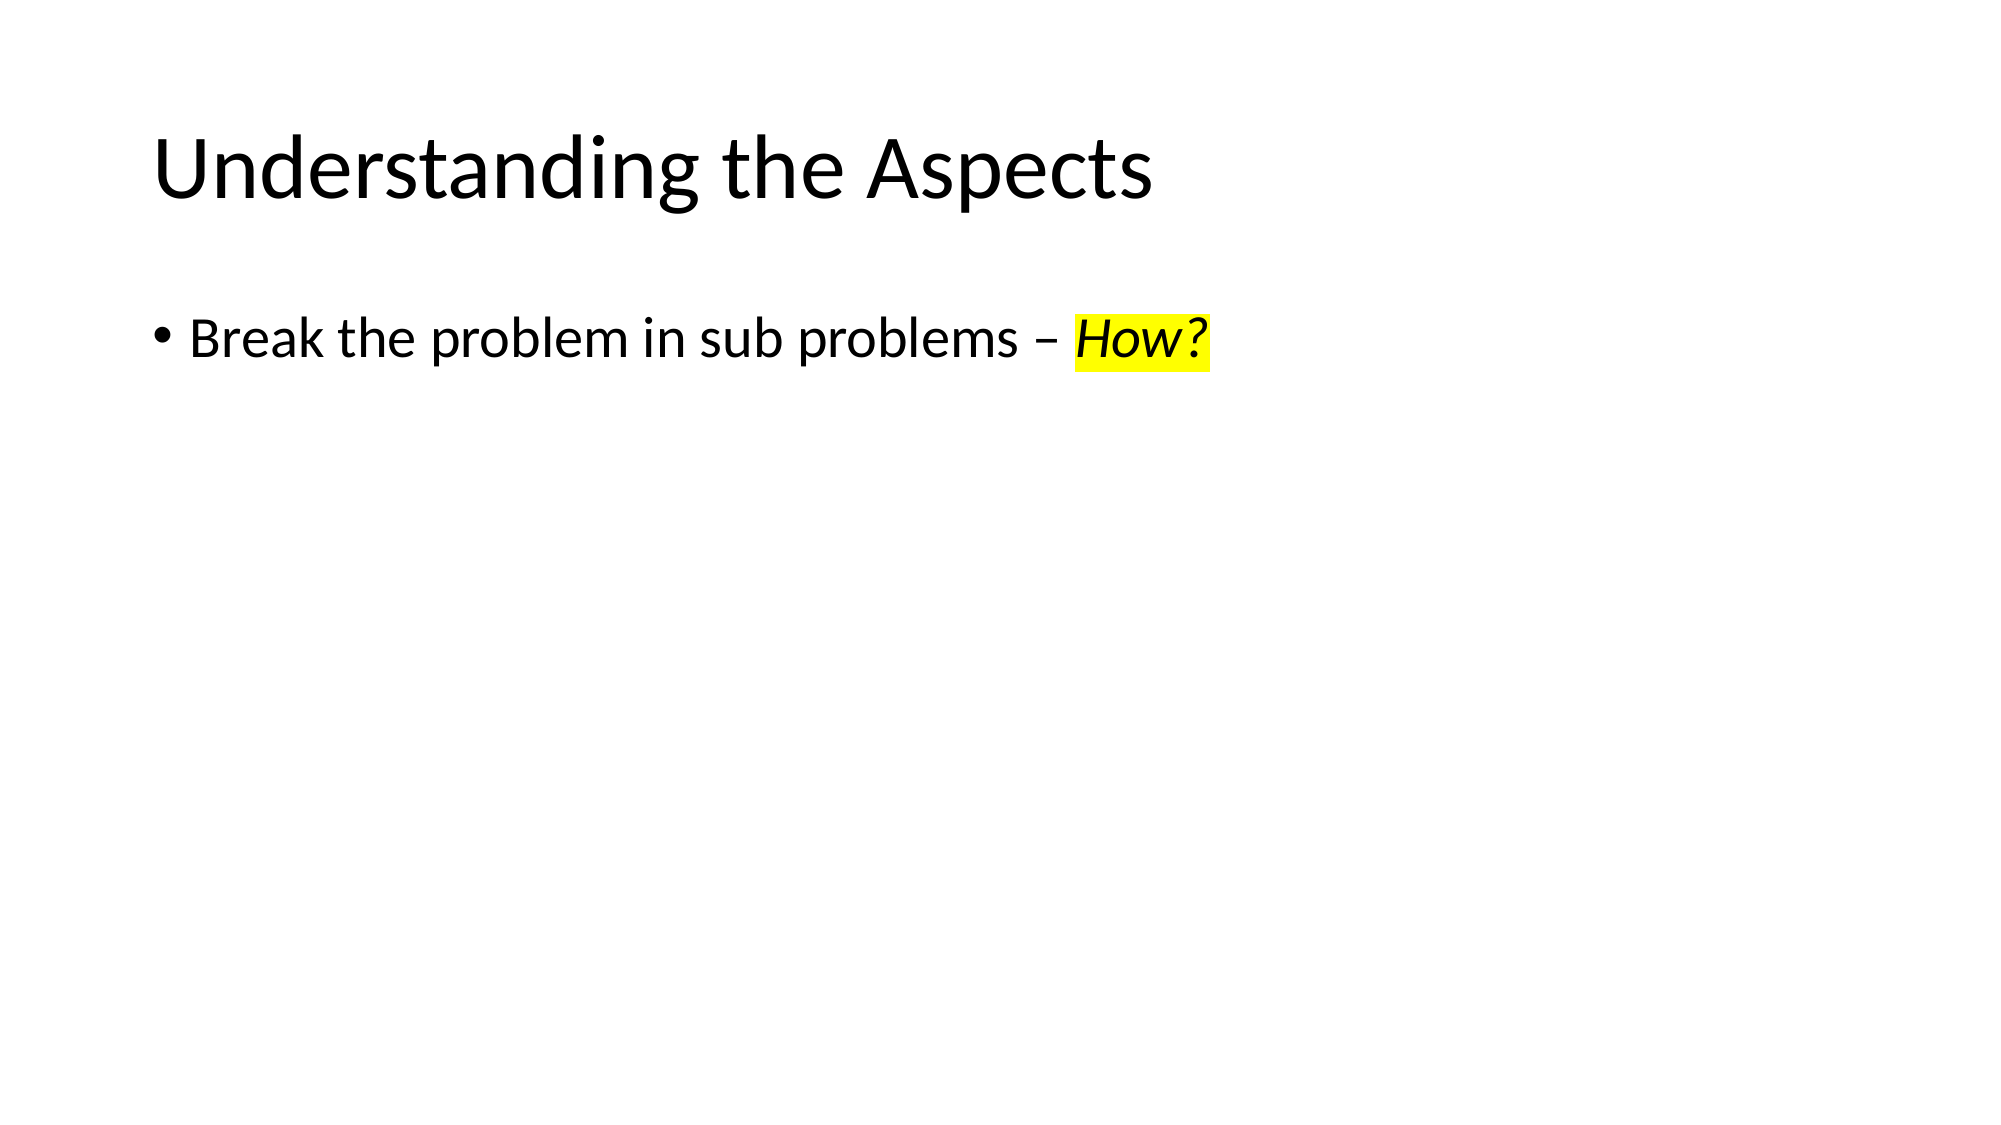

# Understanding the Aspects
Break the problem in sub problems – How?